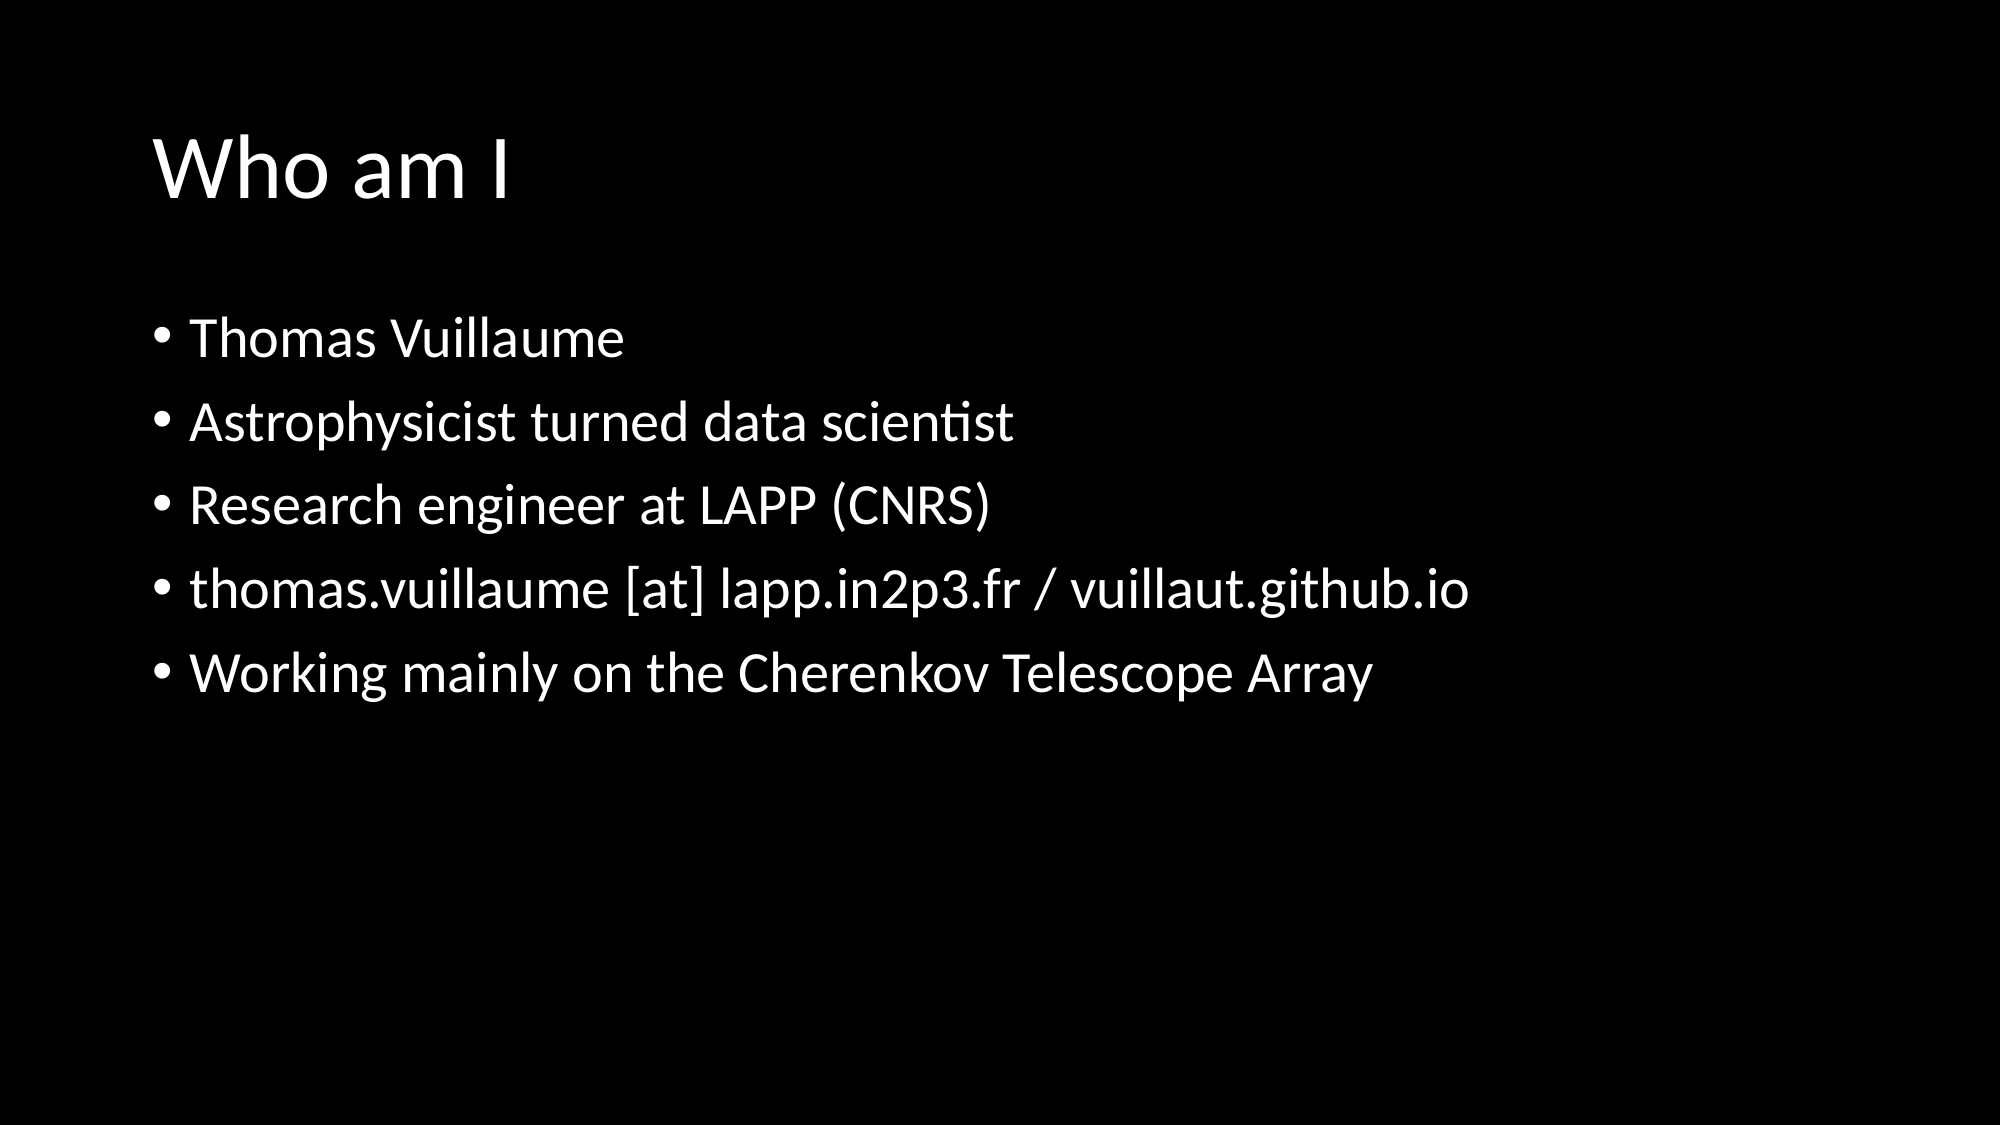

# Who am I
Thomas Vuillaume
Astrophysicist turned data scientist
Research engineer at LAPP (CNRS)
thomas.vuillaume [at] lapp.in2p3.fr / vuillaut.github.io
Working mainly on the Cherenkov Telescope Array